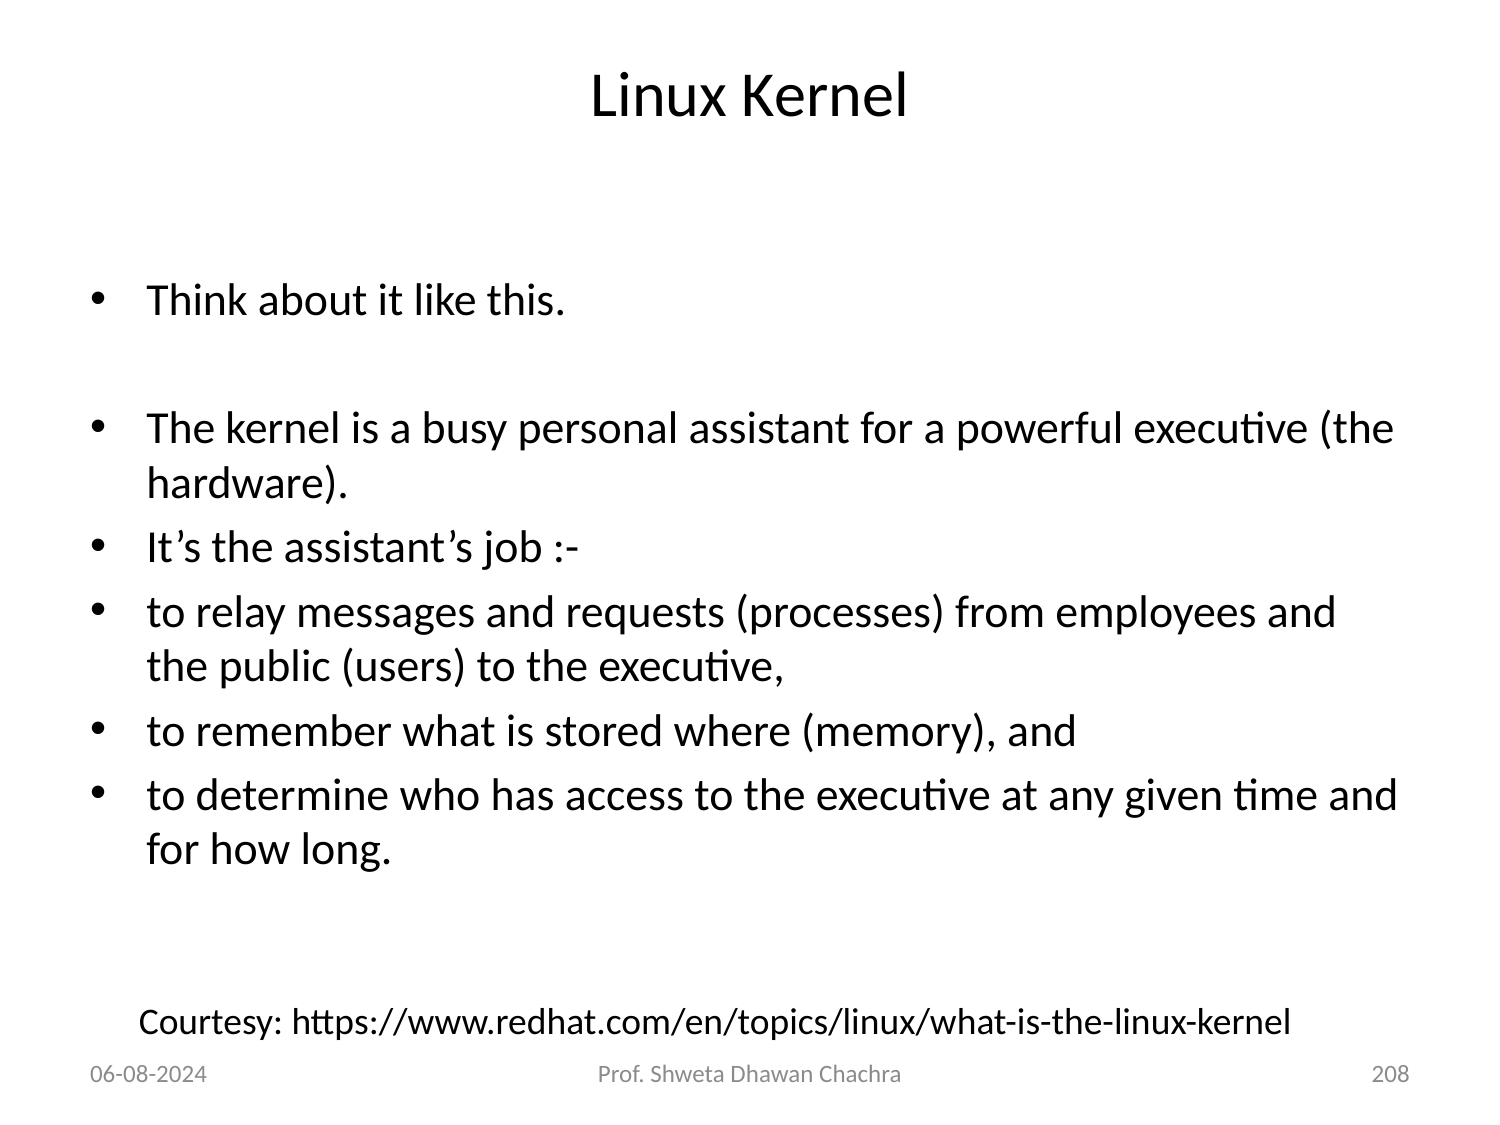

# Linux Kernel
Think about it like this.

The kernel is a busy personal assistant for a powerful executive (the hardware).
It’s the assistant’s job :-
to relay messages and requests (processes) from employees and the public (users) to the executive,
to remember what is stored where (memory), and
to determine who has access to the executive at any given time and for how long.

Courtesy: https://www.redhat.com/en/topics/linux/what-is-the-linux-kernel
06-08-2024
Prof. Shweta Dhawan Chachra
208